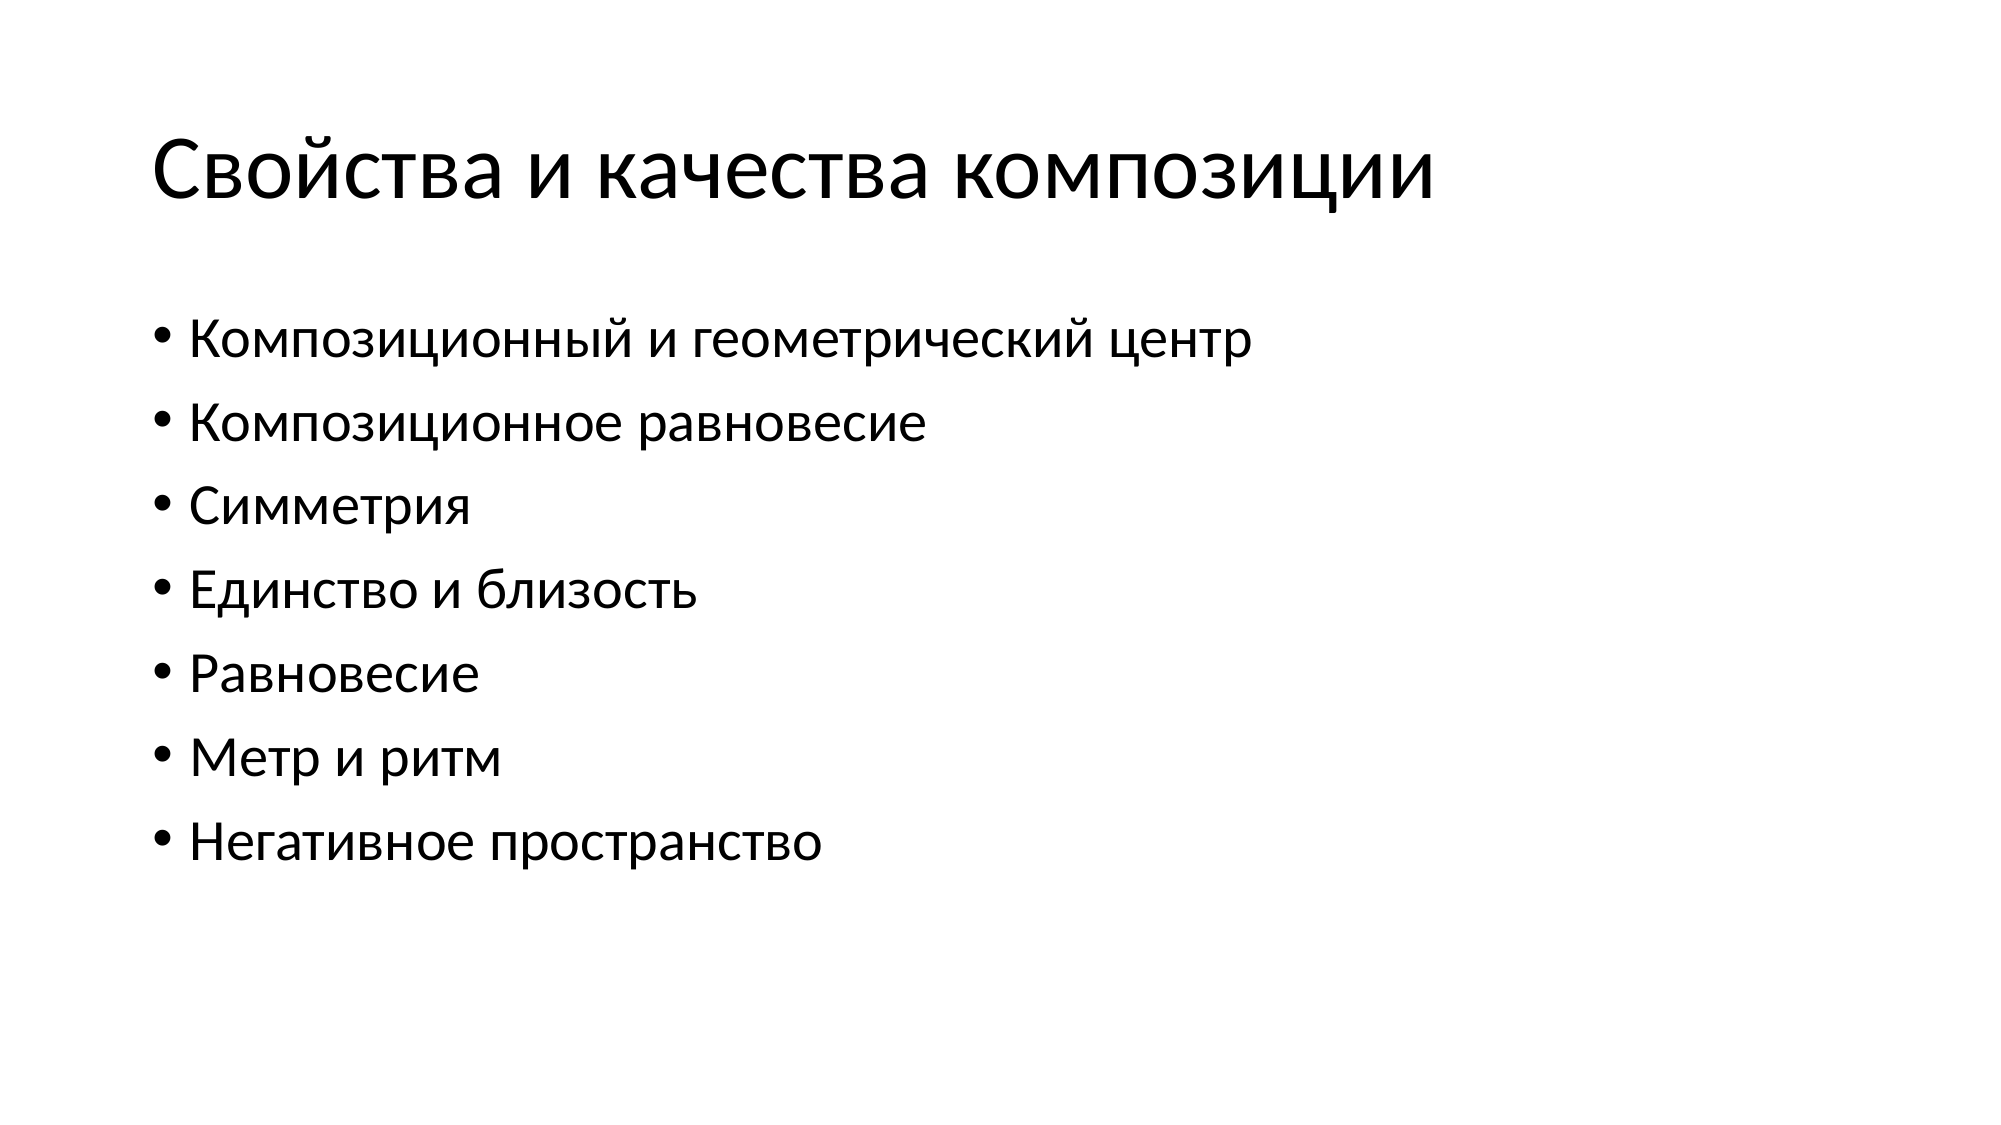

# Свойства и качества композиции
Композиционный и геометрический центр
Композиционное равновесие
Симметрия
Единство и близость
Равновесие
Метр и ритм
Негативное пространство